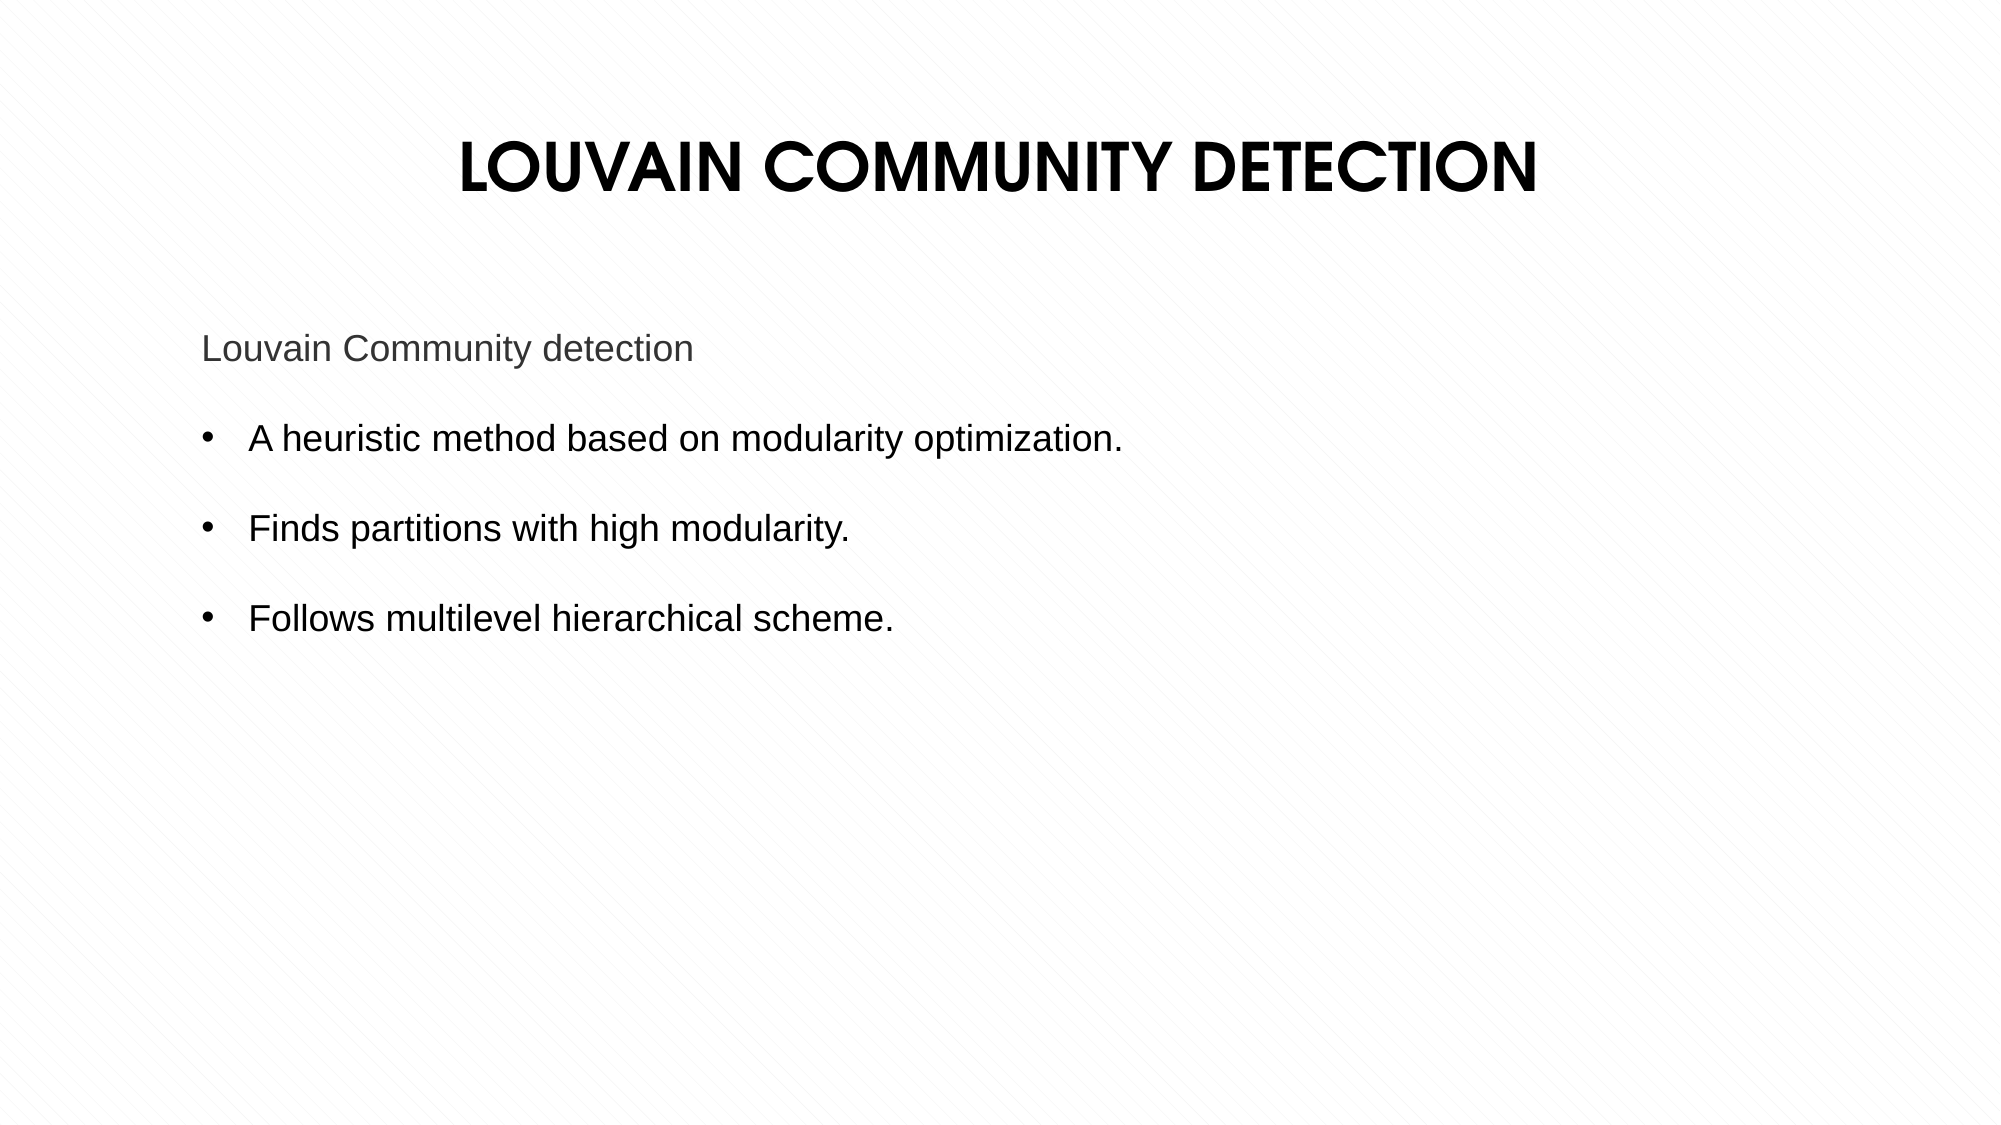

LOUVAIN COMMUNITY DETECTION
Louvain Community detection
A heuristic method based on modularity optimization.
Finds partitions with high modularity.
Follows multilevel hierarchical scheme.